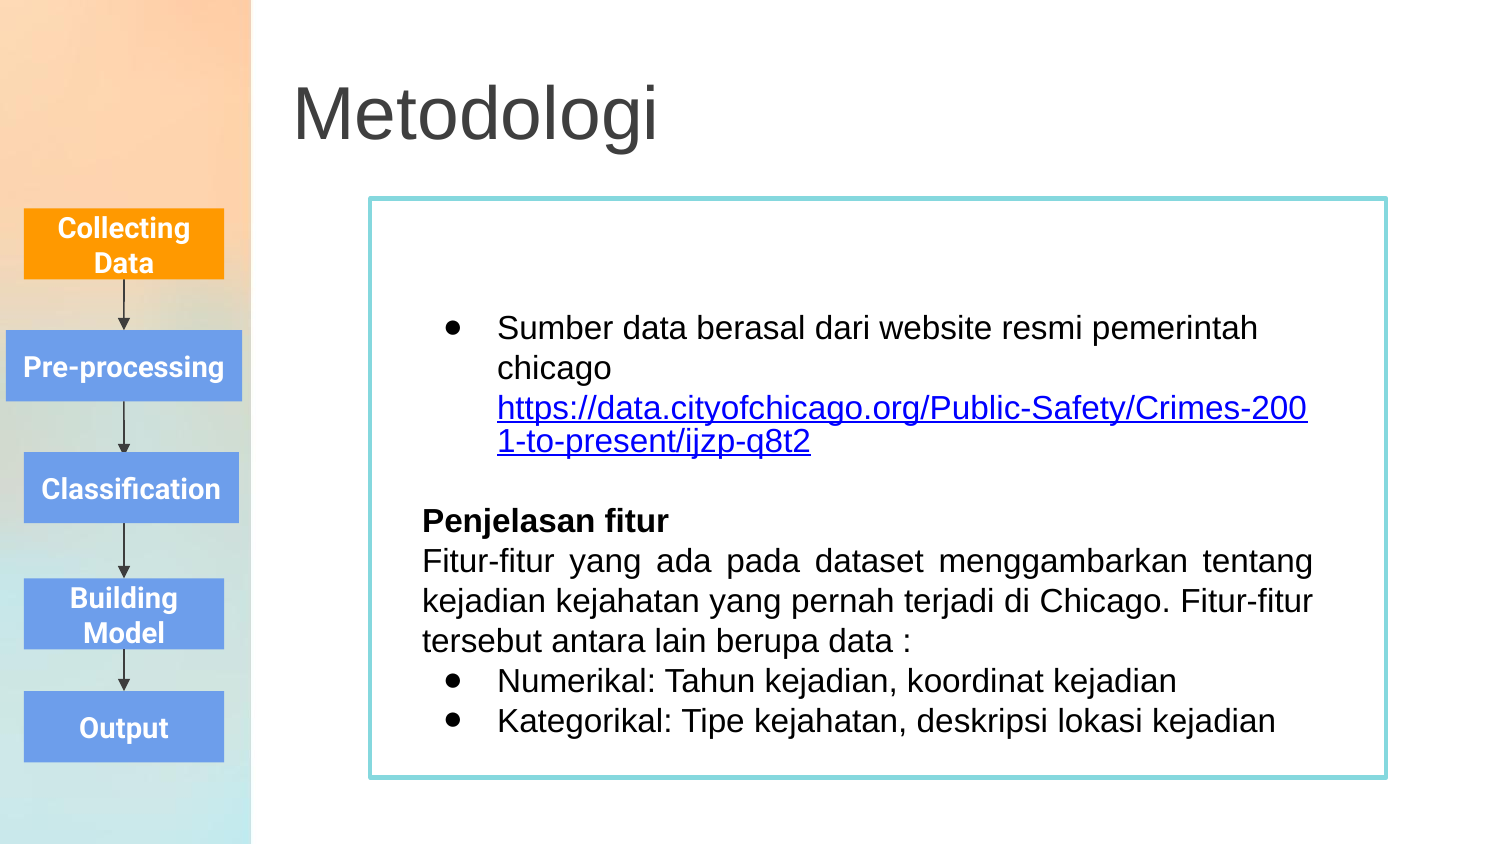

Metodologi

Collecting Data

Sumber data berasal dari website resmi pemerintah chicago https://data.cityofchicago.org/Public-Safety/Crimes-2001-to-present/ijzp-q8t2

Penjelasan fitur
Fitur-fitur yang ada pada dataset menggambarkan tentang kejadian kejahatan yang pernah terjadi di Chicago. Fitur-fitur tersebut antara lain berupa data :
Numerikal: Tahun kejadian, koordinat kejadian
Kategorikal: Tipe kejahatan, deskripsi lokasi kejadian

Pre-processing
Classification
Building Model
Output